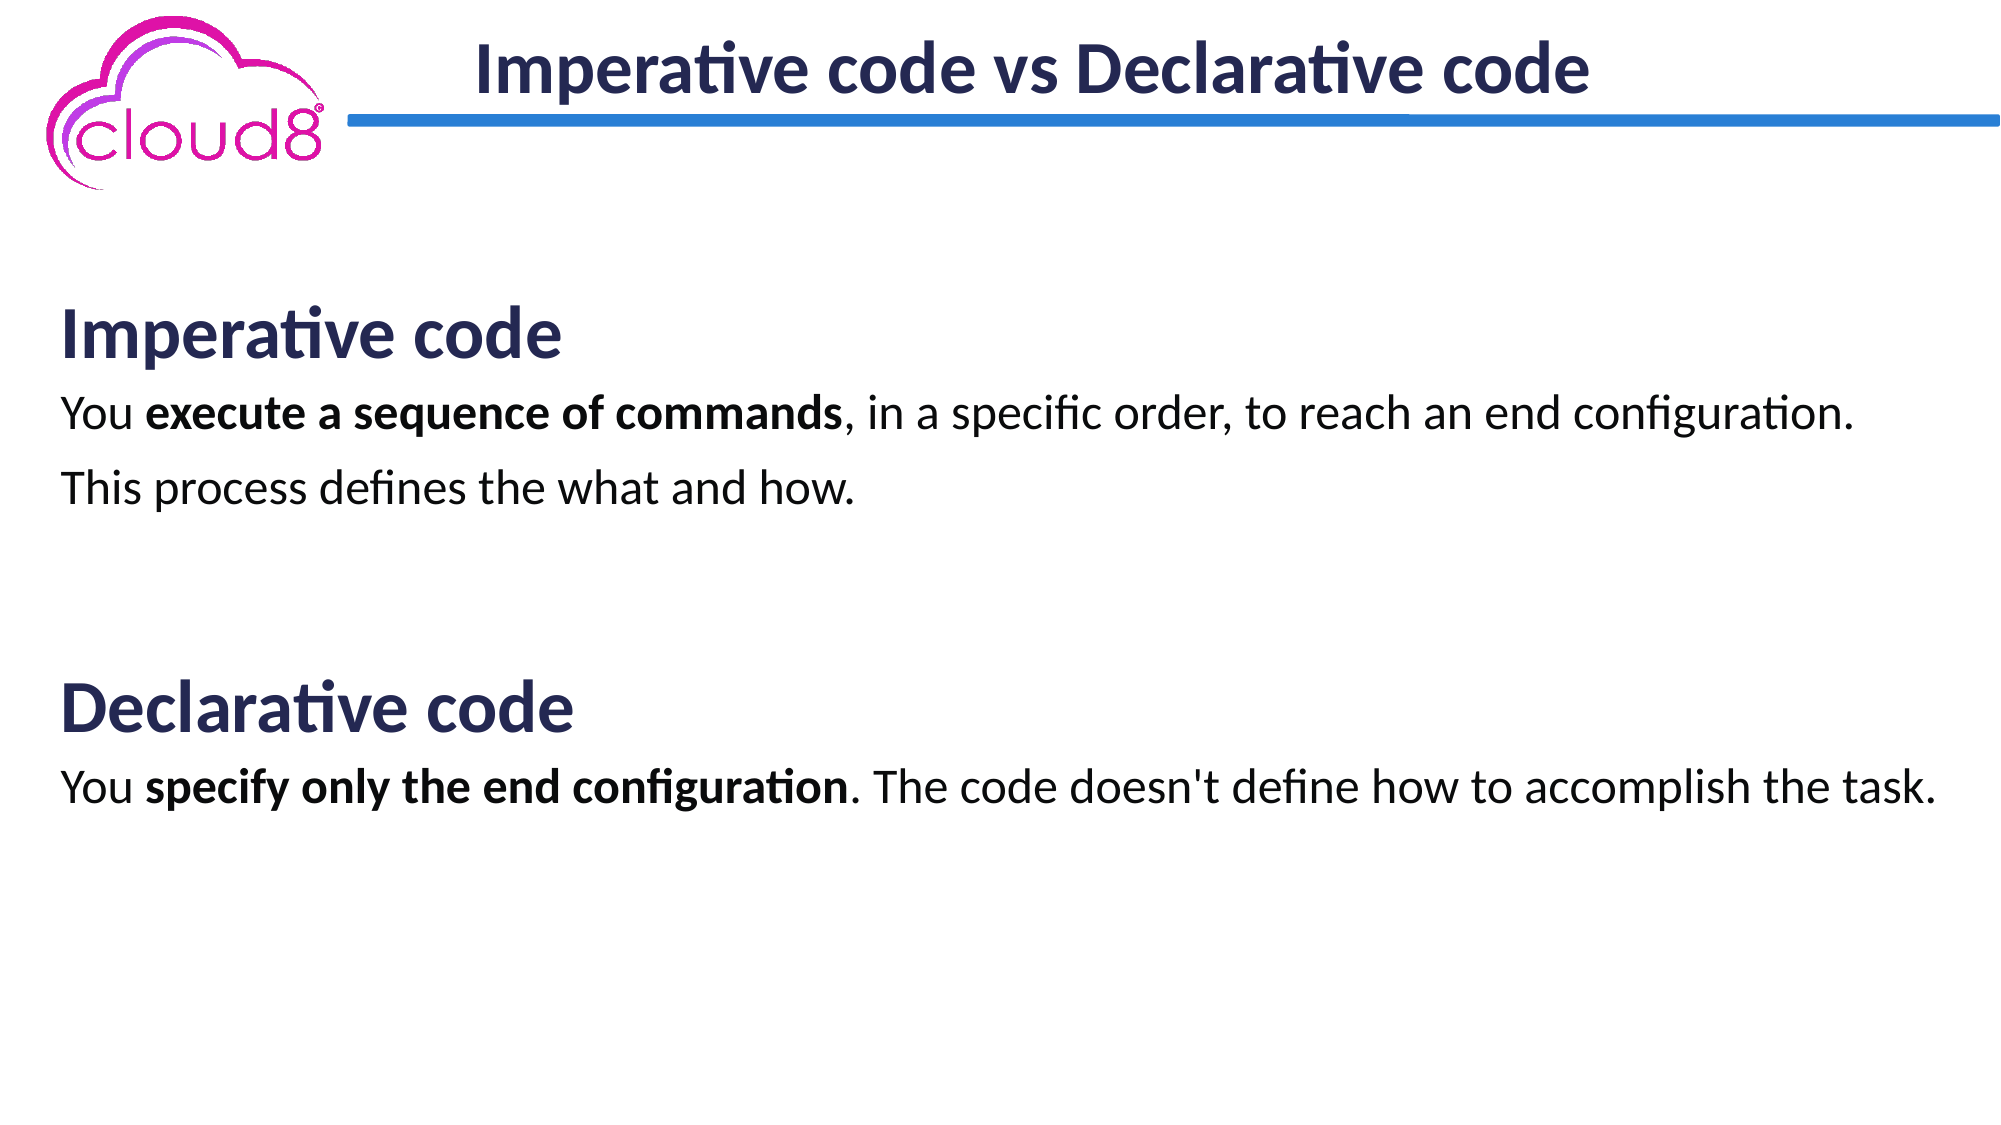

Imperative code vs Declarative code

Imperative code
You execute a sequence of commands, in a specific order, to reach an end configuration.
This process defines the what and how.

You specify only the end configuration. The code doesn't define how to accomplish the task.

Declarative code